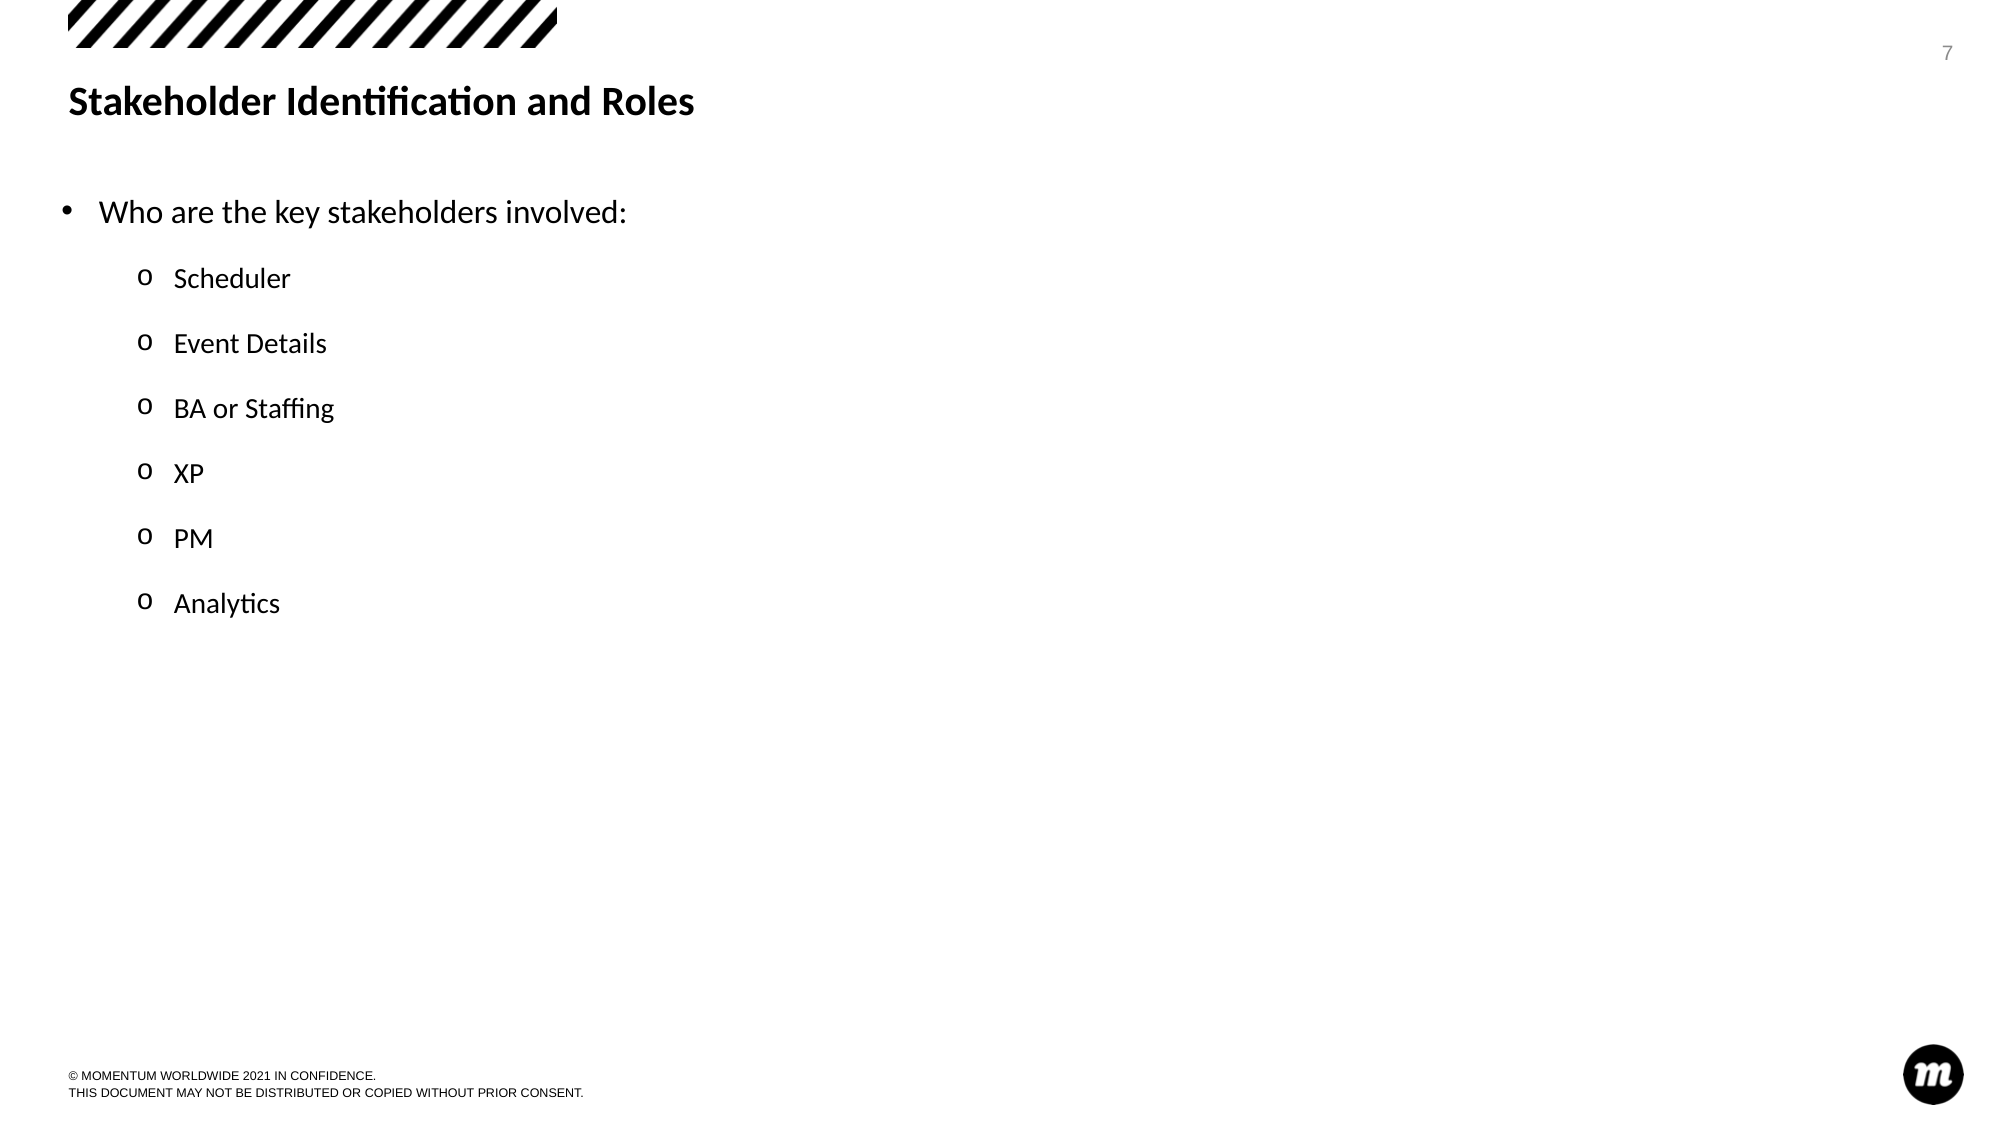

7
# Stakeholder Identification and Roles

Who are the key stakeholders involved:
Scheduler
Event Details
BA or Staffing
XP
PM
Analytics